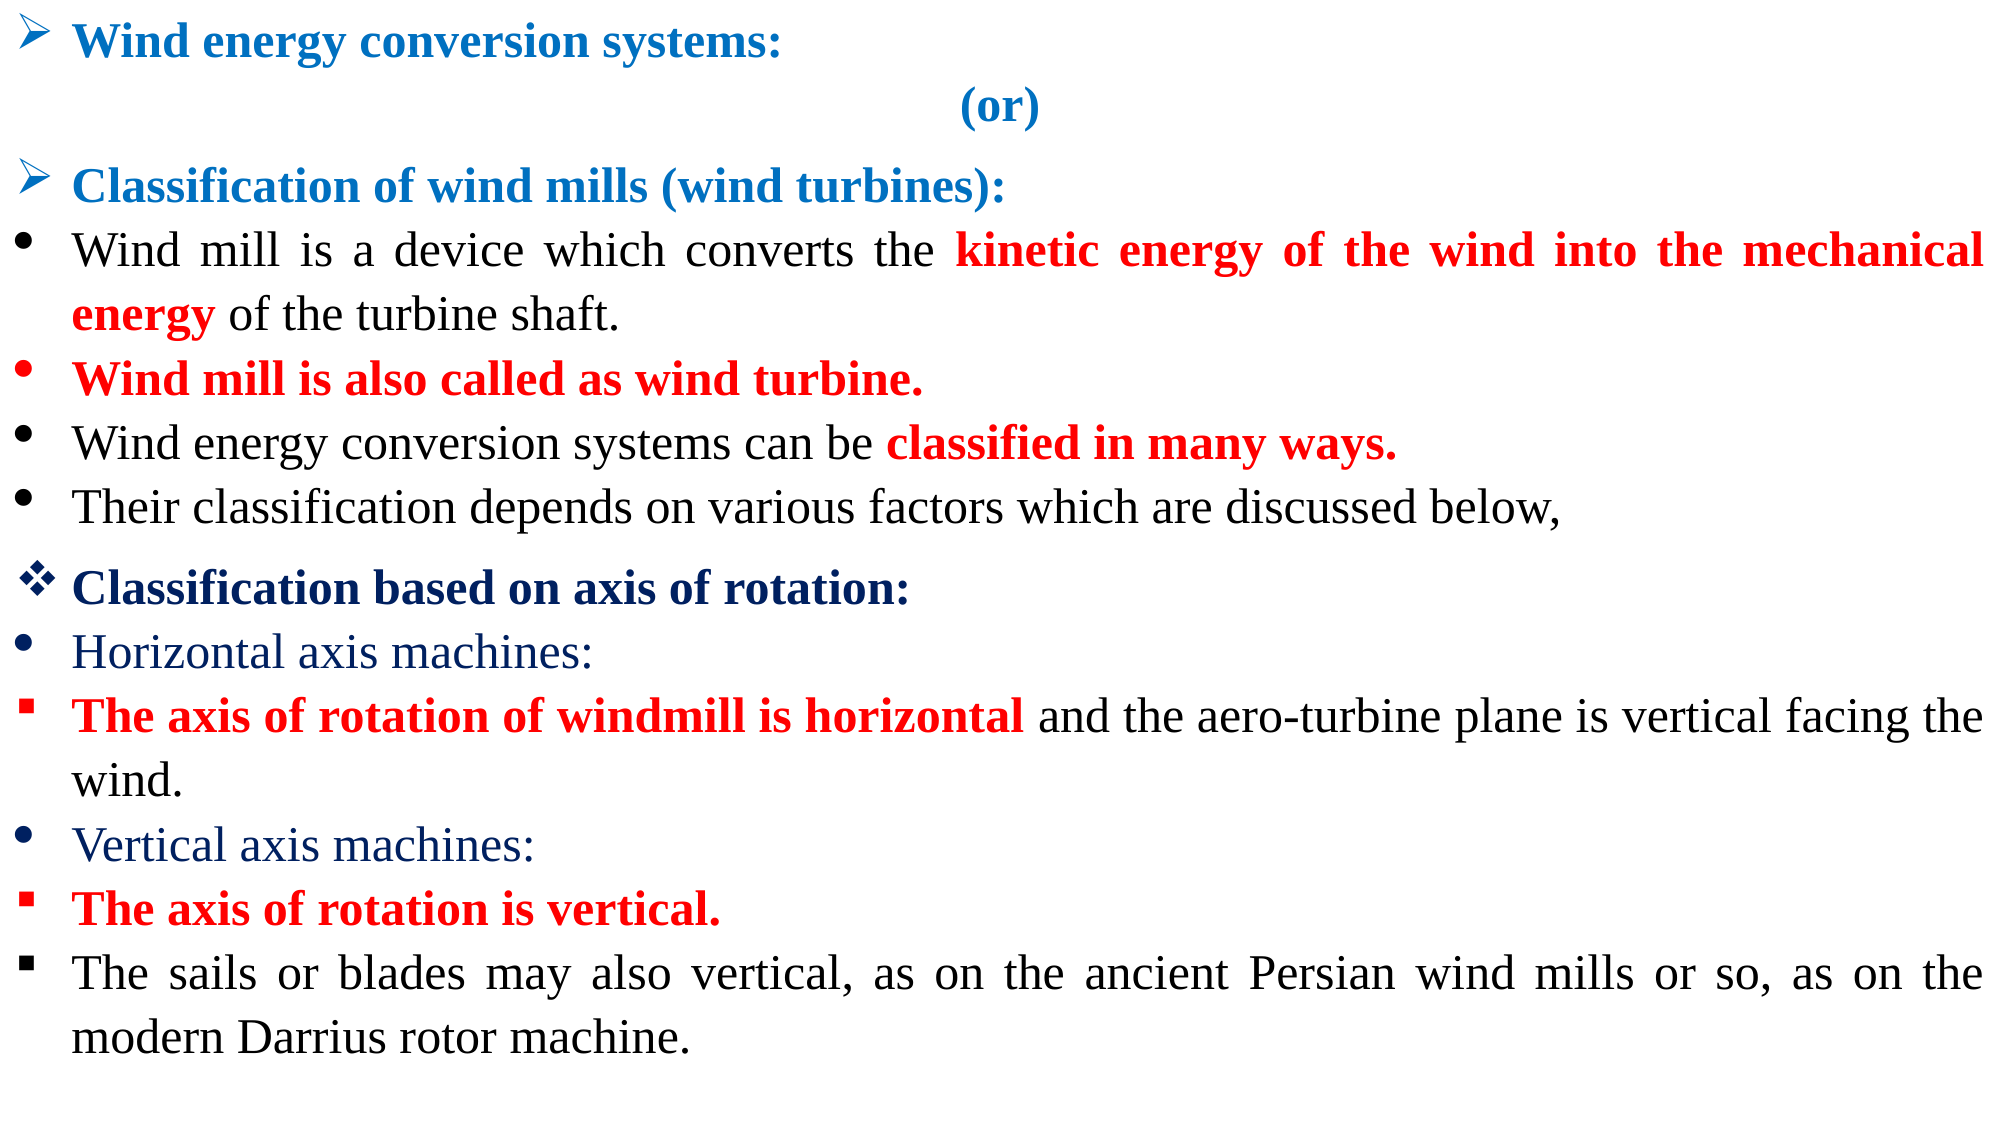

Wind energy conversion systems:
(or)
Classification of wind mills (wind turbines):
Wind mill is a device which converts the kinetic energy of the wind into the mechanical energy of the turbine shaft.
Wind mill is also called as wind turbine.
Wind energy conversion systems can be classified in many ways.
Their classification depends on various factors which are discussed below,
Classification based on axis of rotation:
Horizontal axis machines:
The axis of rotation of windmill is horizontal and the aero-turbine plane is vertical facing the wind.
Vertical axis machines:
The axis of rotation is vertical.
The sails or blades may also vertical, as on the ancient Persian wind mills or so, as on the modern Darrius rotor machine.